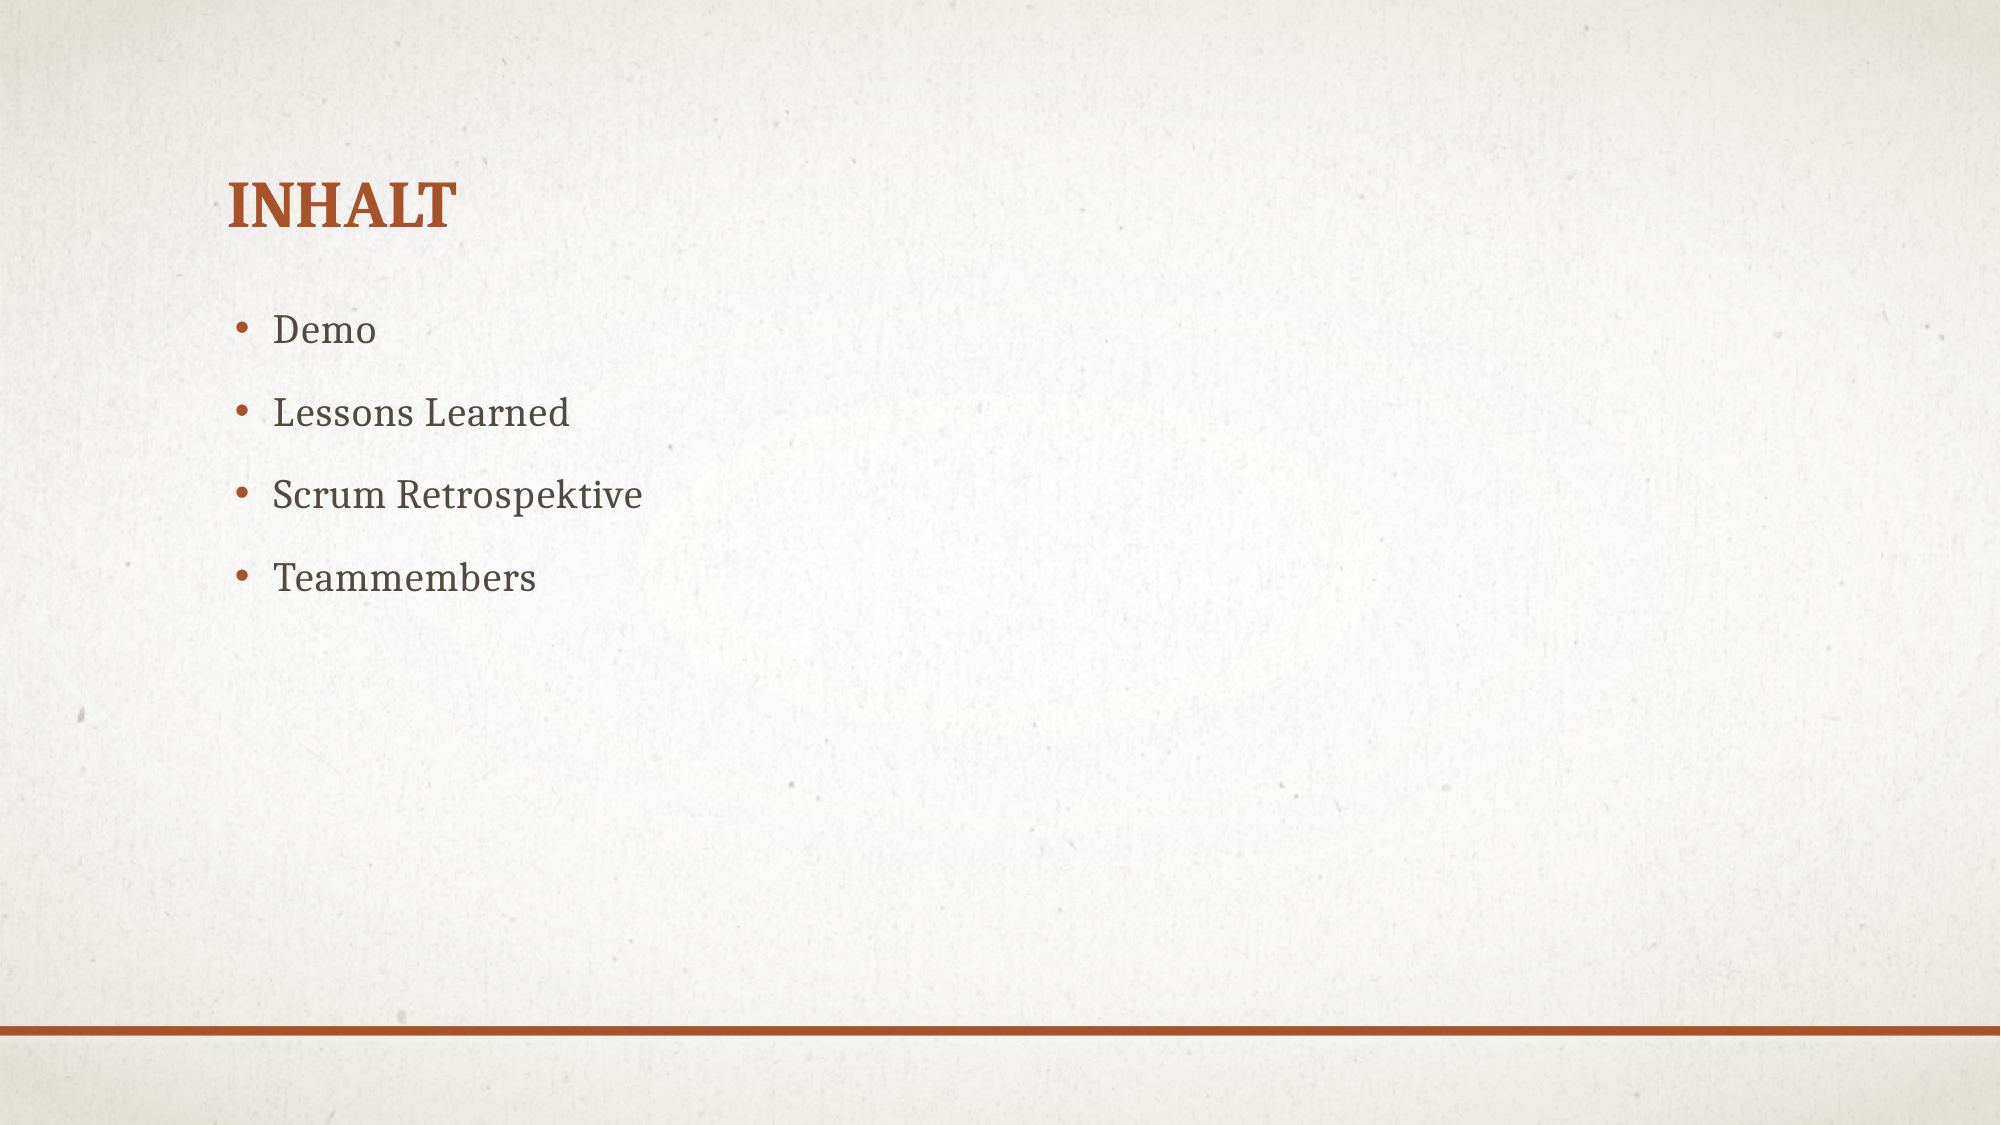

# Inhalt
Demo
Lessons Learned
Scrum Retrospektive
Teammembers